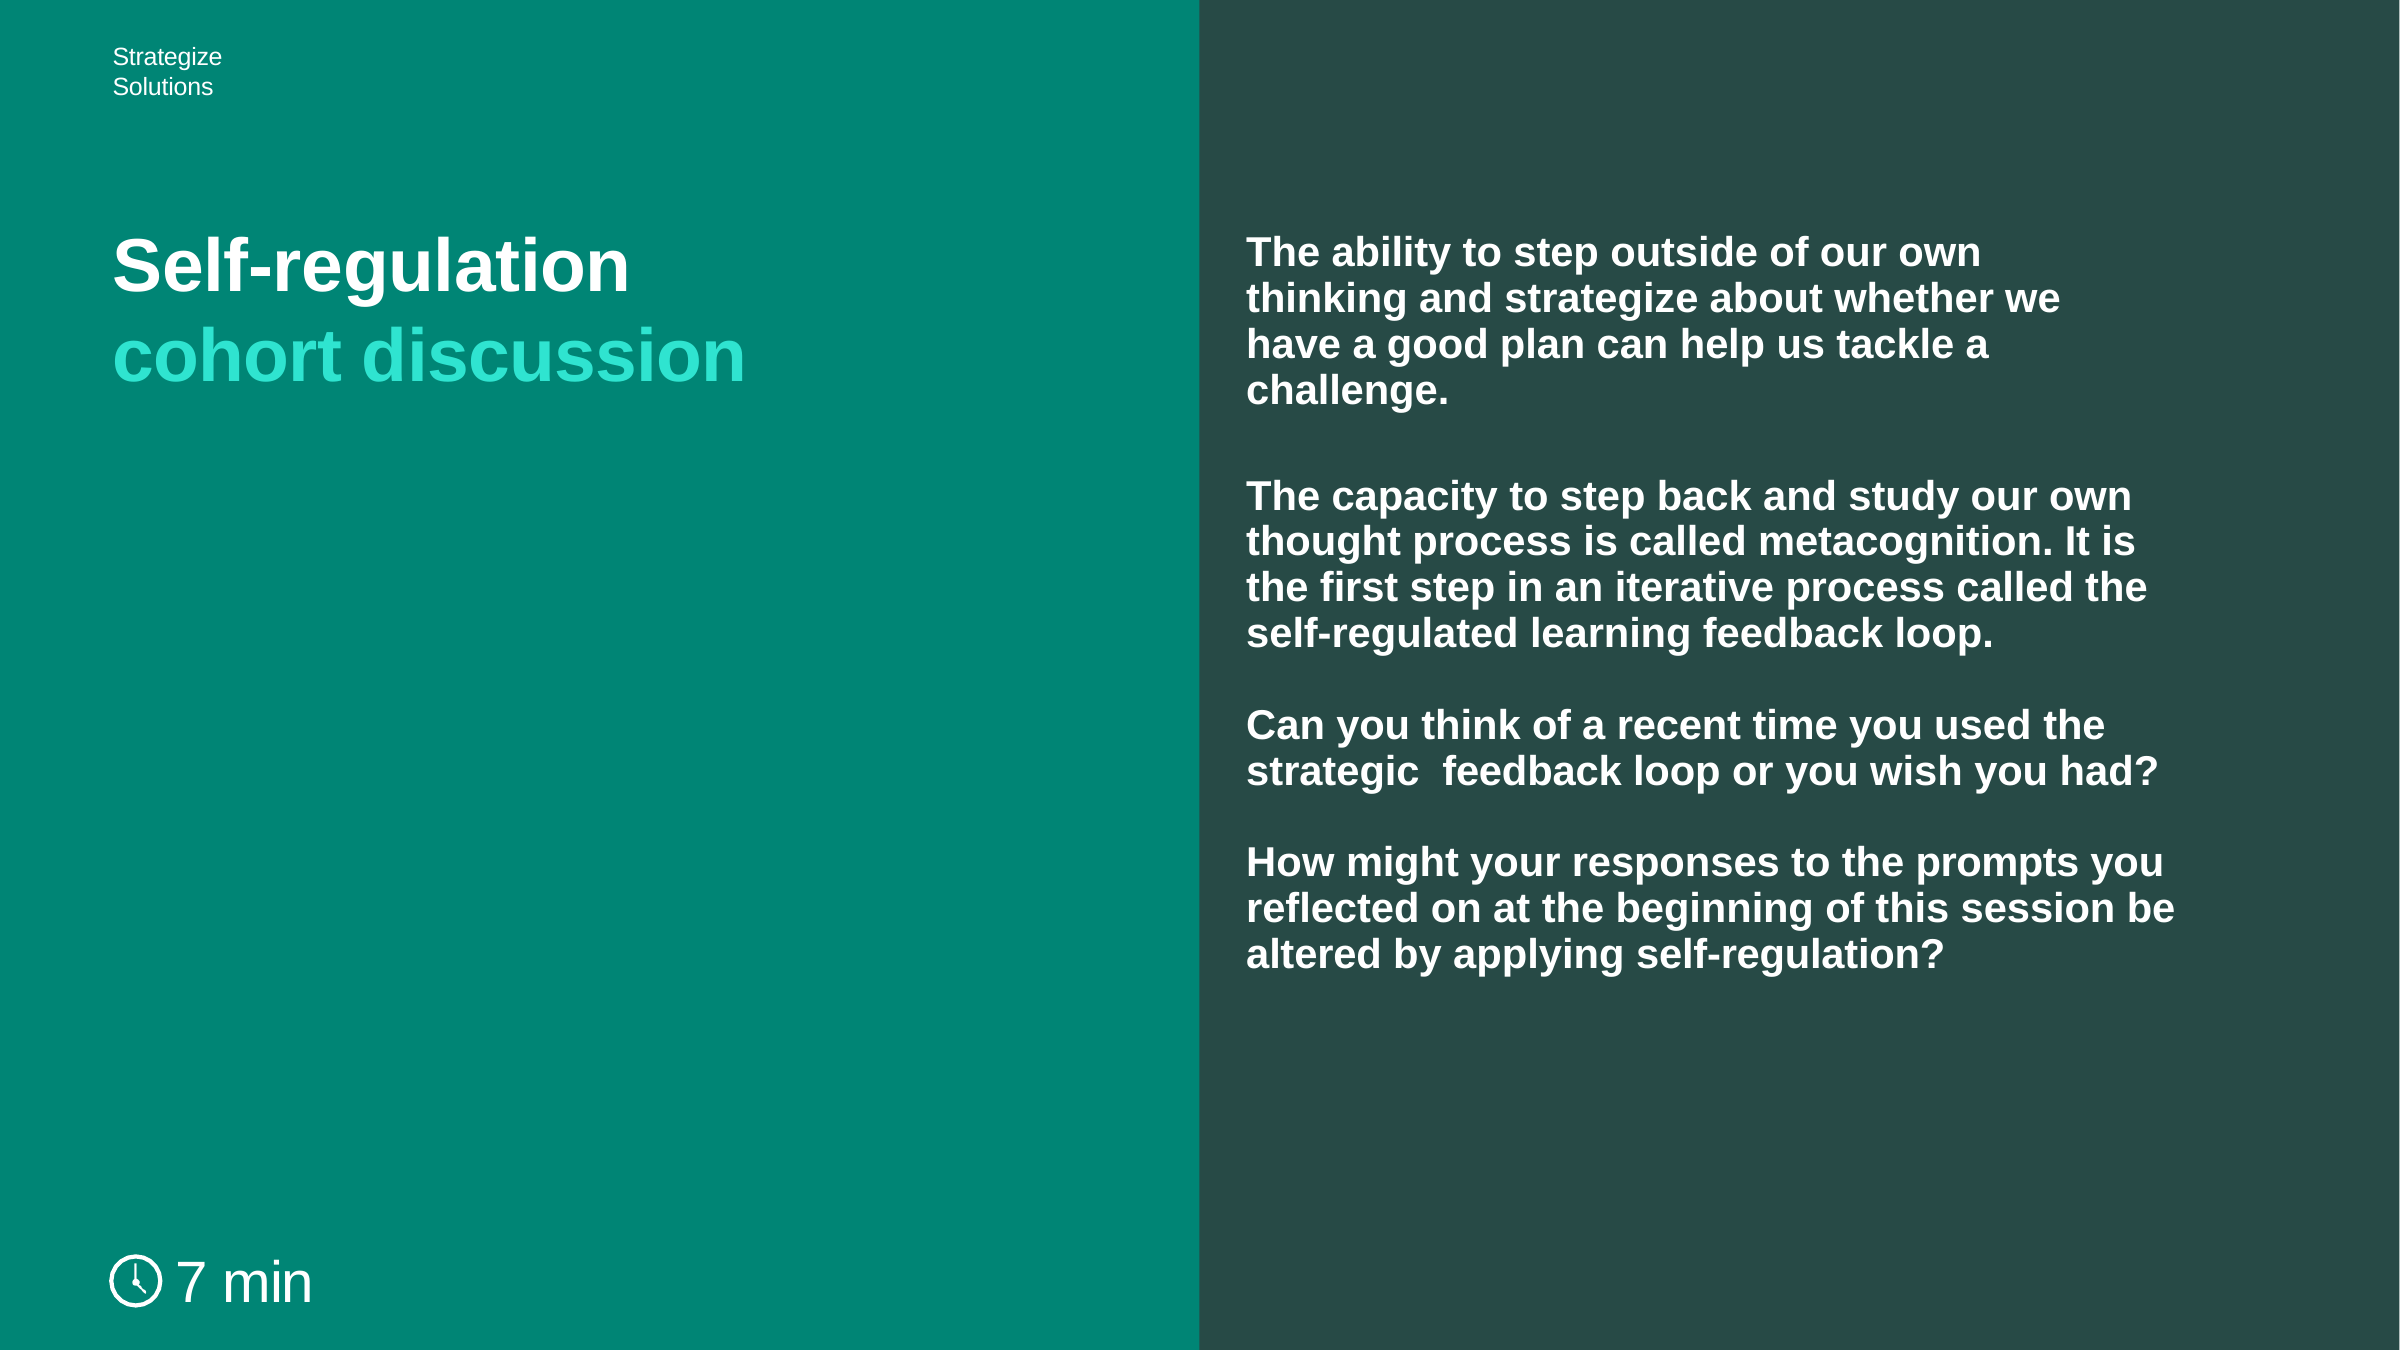

Strategize Solutions
# Self-regulation cohort discussion
The ability to step outside of our own thinking and strategize about whether we have a good plan can help us tackle a challenge.

The capacity to step back and study our own thought process is called metacognition. It is the first step in an iterative process called the self-regulated learning feedback loop.
Can you think of a recent time you used the strategic  feedback loop or you wish you had?
How might your responses to the prompts you reflected on at the beginning of this session be
altered by applying self-regulation?
7 min

67